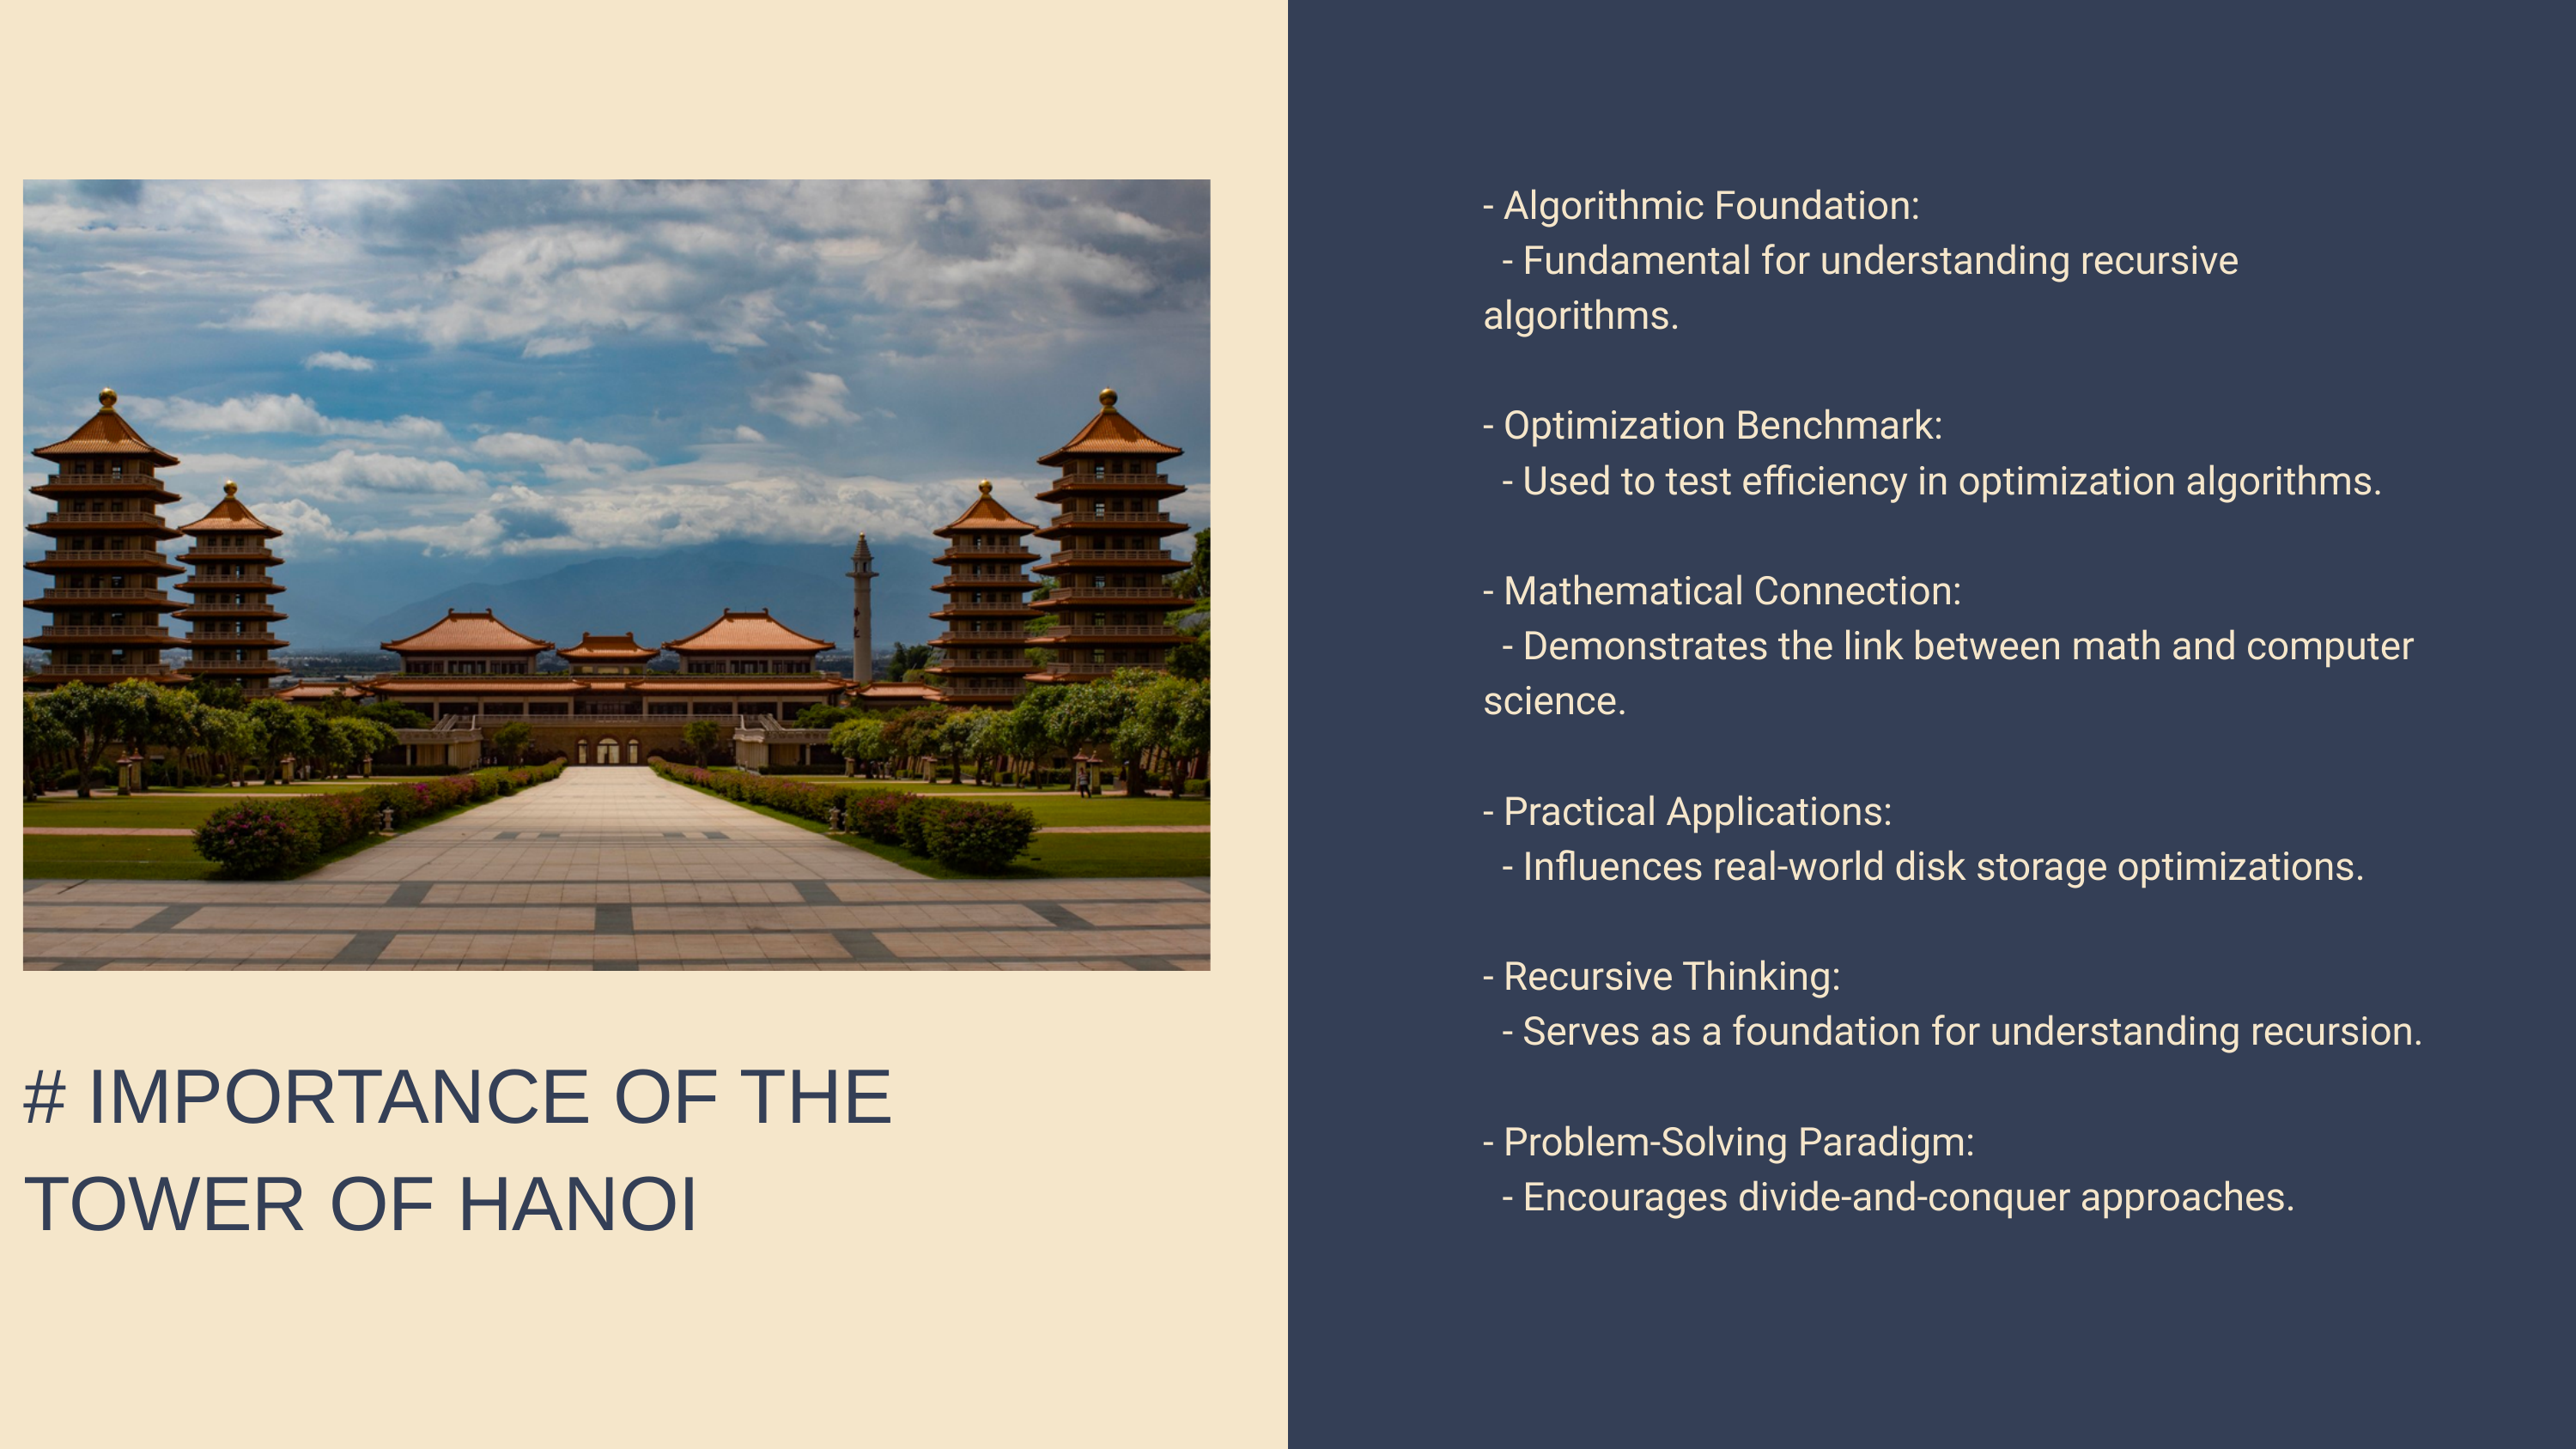

- Algorithmic Foundation:
  - Fundamental for understanding recursive algorithms.

- Optimization Benchmark:
  - Used to test efficiency in optimization algorithms.

- Mathematical Connection:
  - Demonstrates the link between math and computer science.

- Practical Applications:
  - Influences real-world disk storage optimizations.

- Recursive Thinking:
  - Serves as a foundation for understanding recursion.

- Problem-Solving Paradigm:
  - Encourages divide-and-conquer approaches.

# IMPORTANCE OF THE TOWER OF HANOI